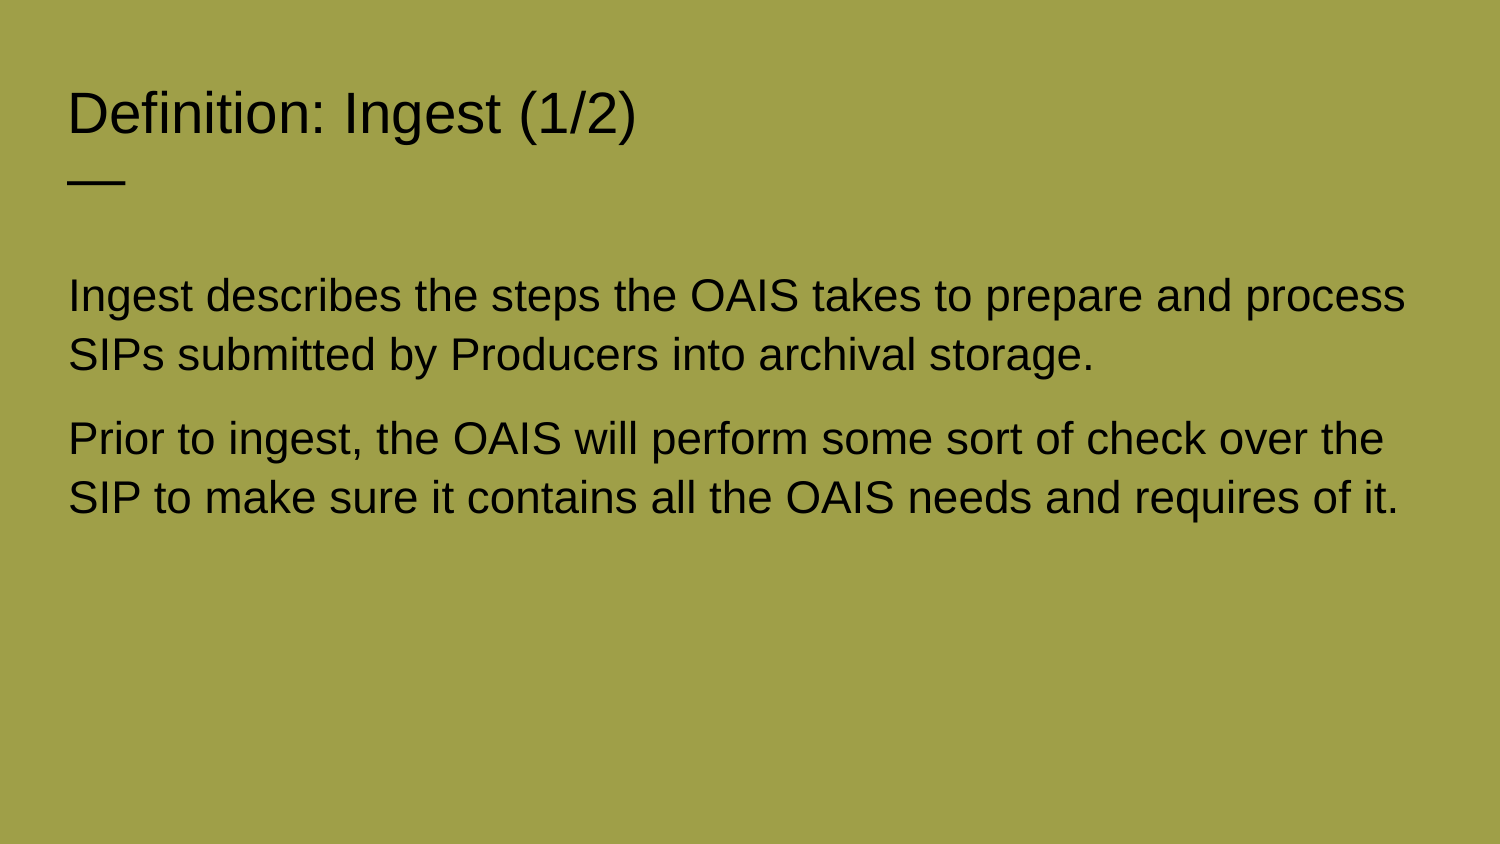

Definition: Ingest (1/2)
—
Ingest describes the steps the OAIS takes to prepare and process SIPs submitted by Producers into archival storage.
Prior to ingest, the OAIS will perform some sort of check over the SIP to make sure it contains all the OAIS needs and requires of it.